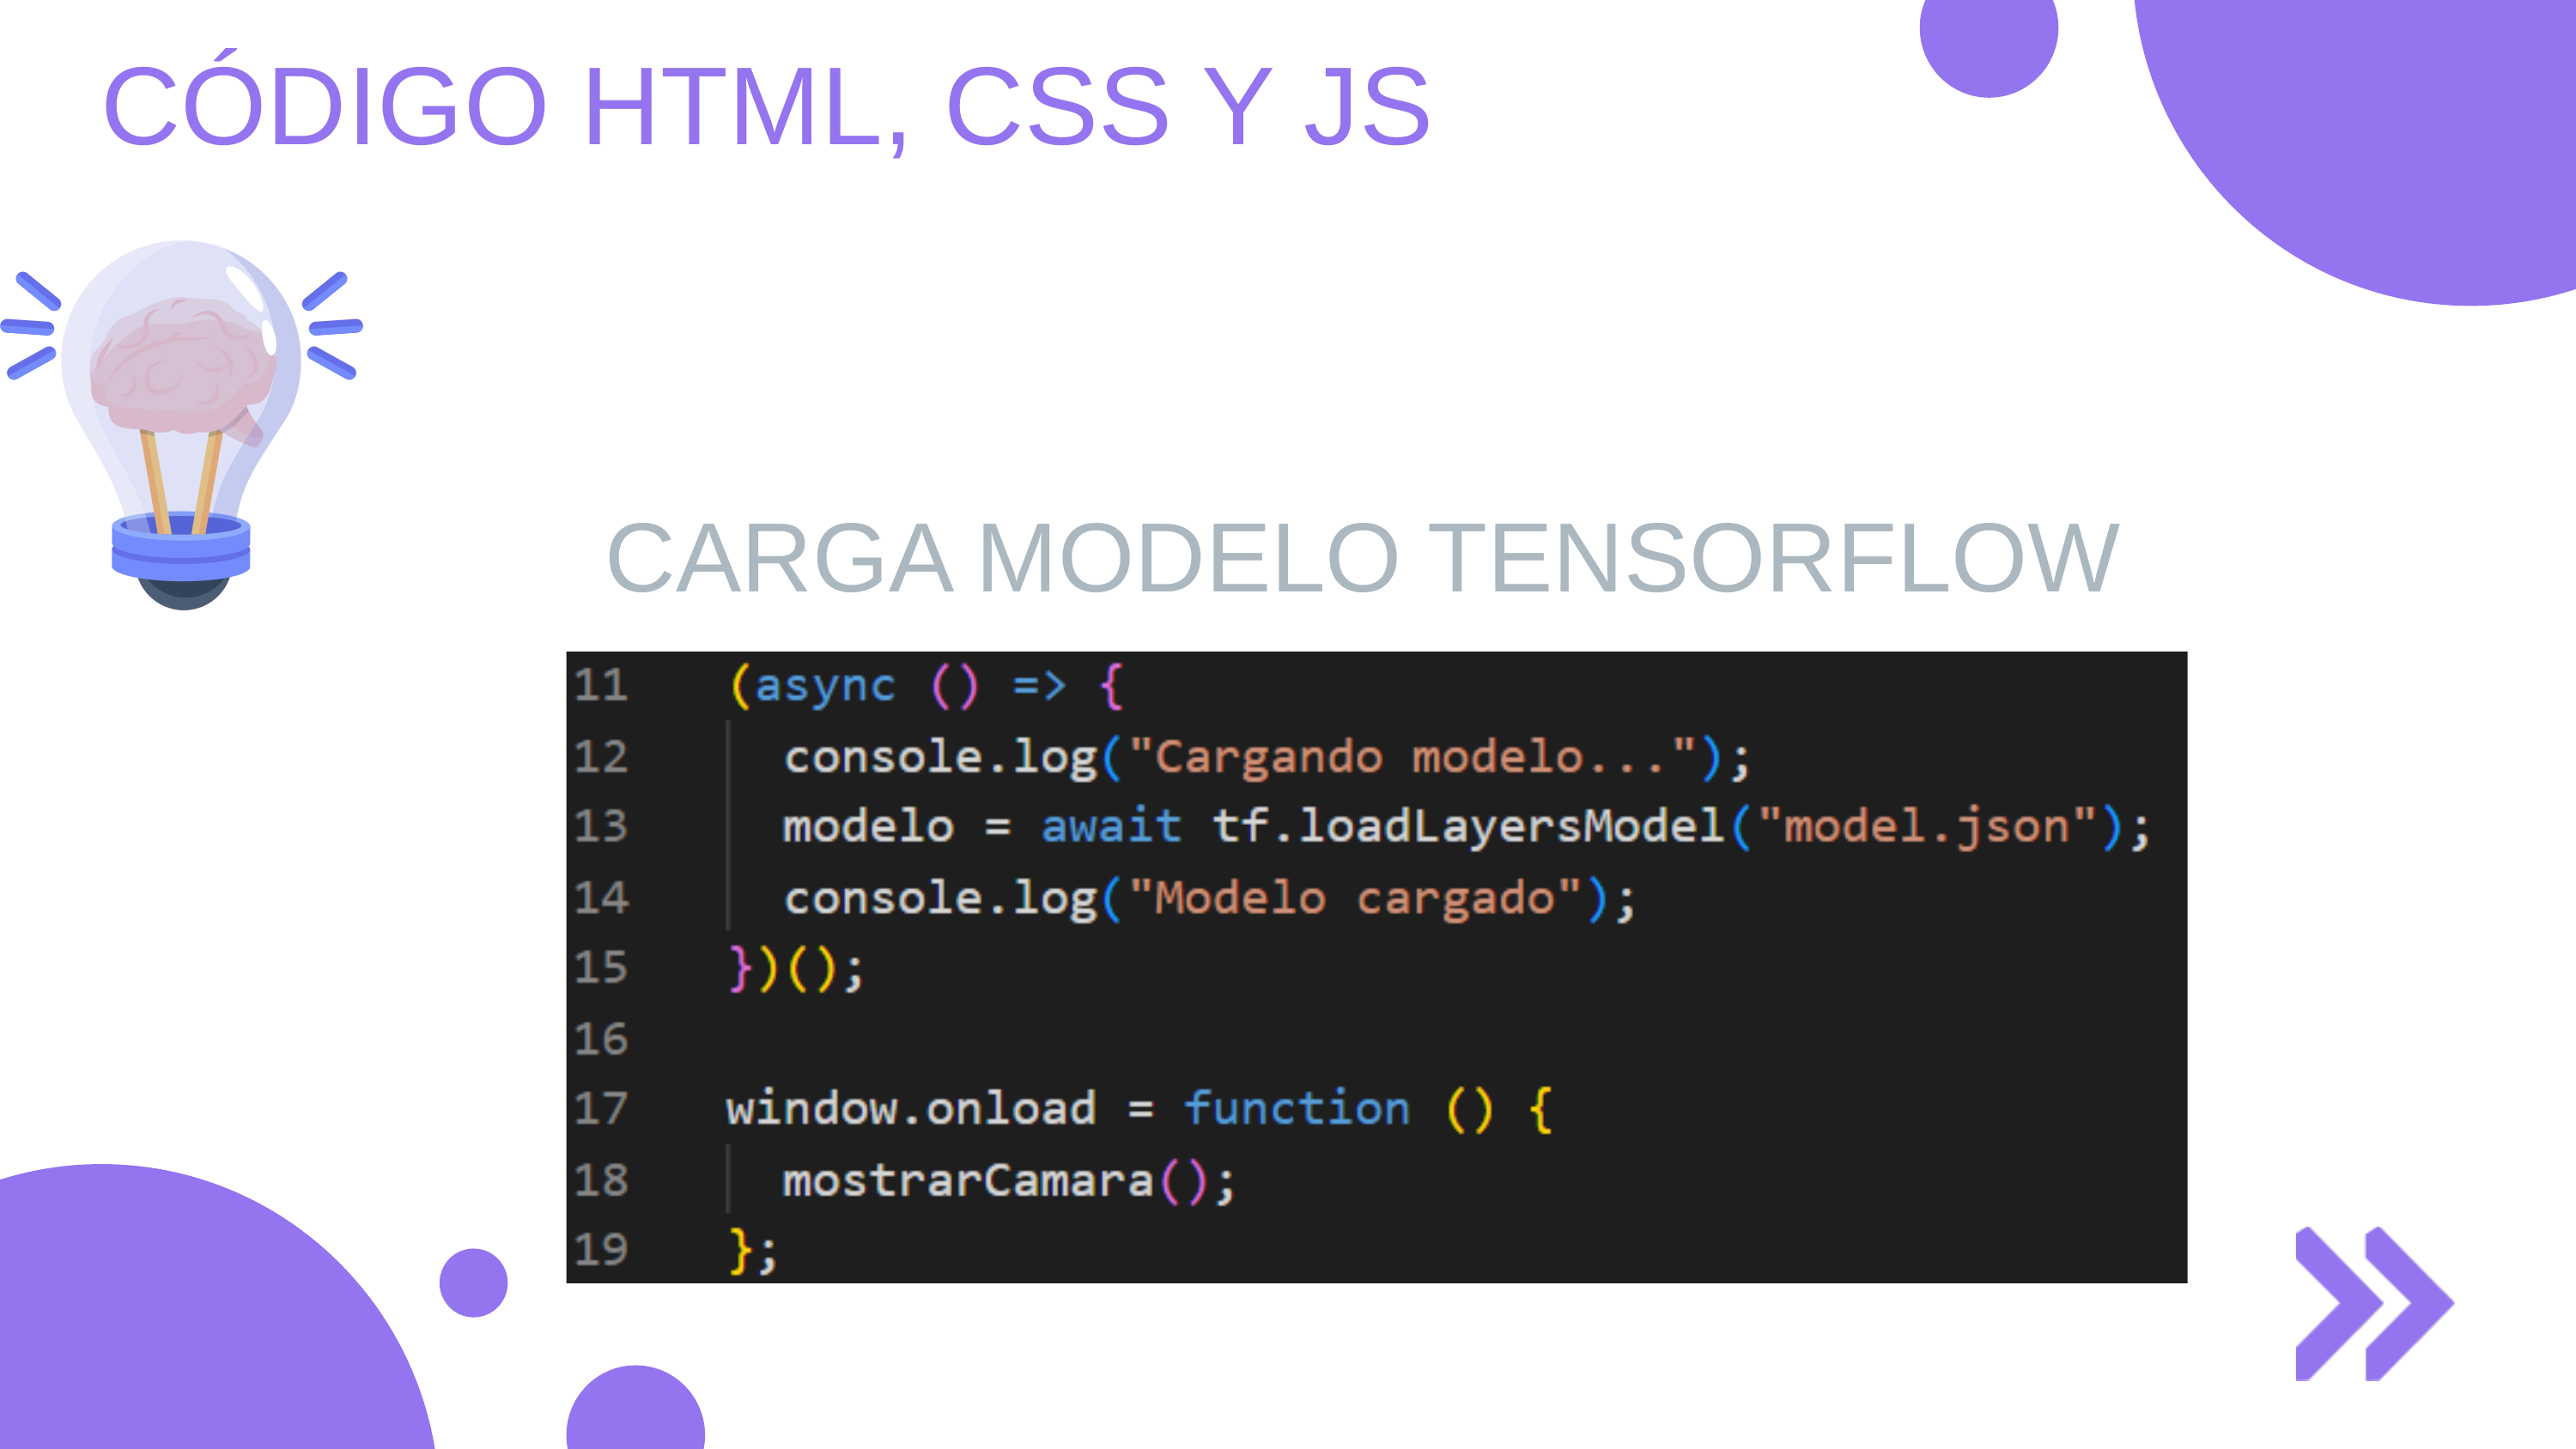

CÓDIGO HTML, CSS Y JS

CARGA MODELO TENSORFLOW